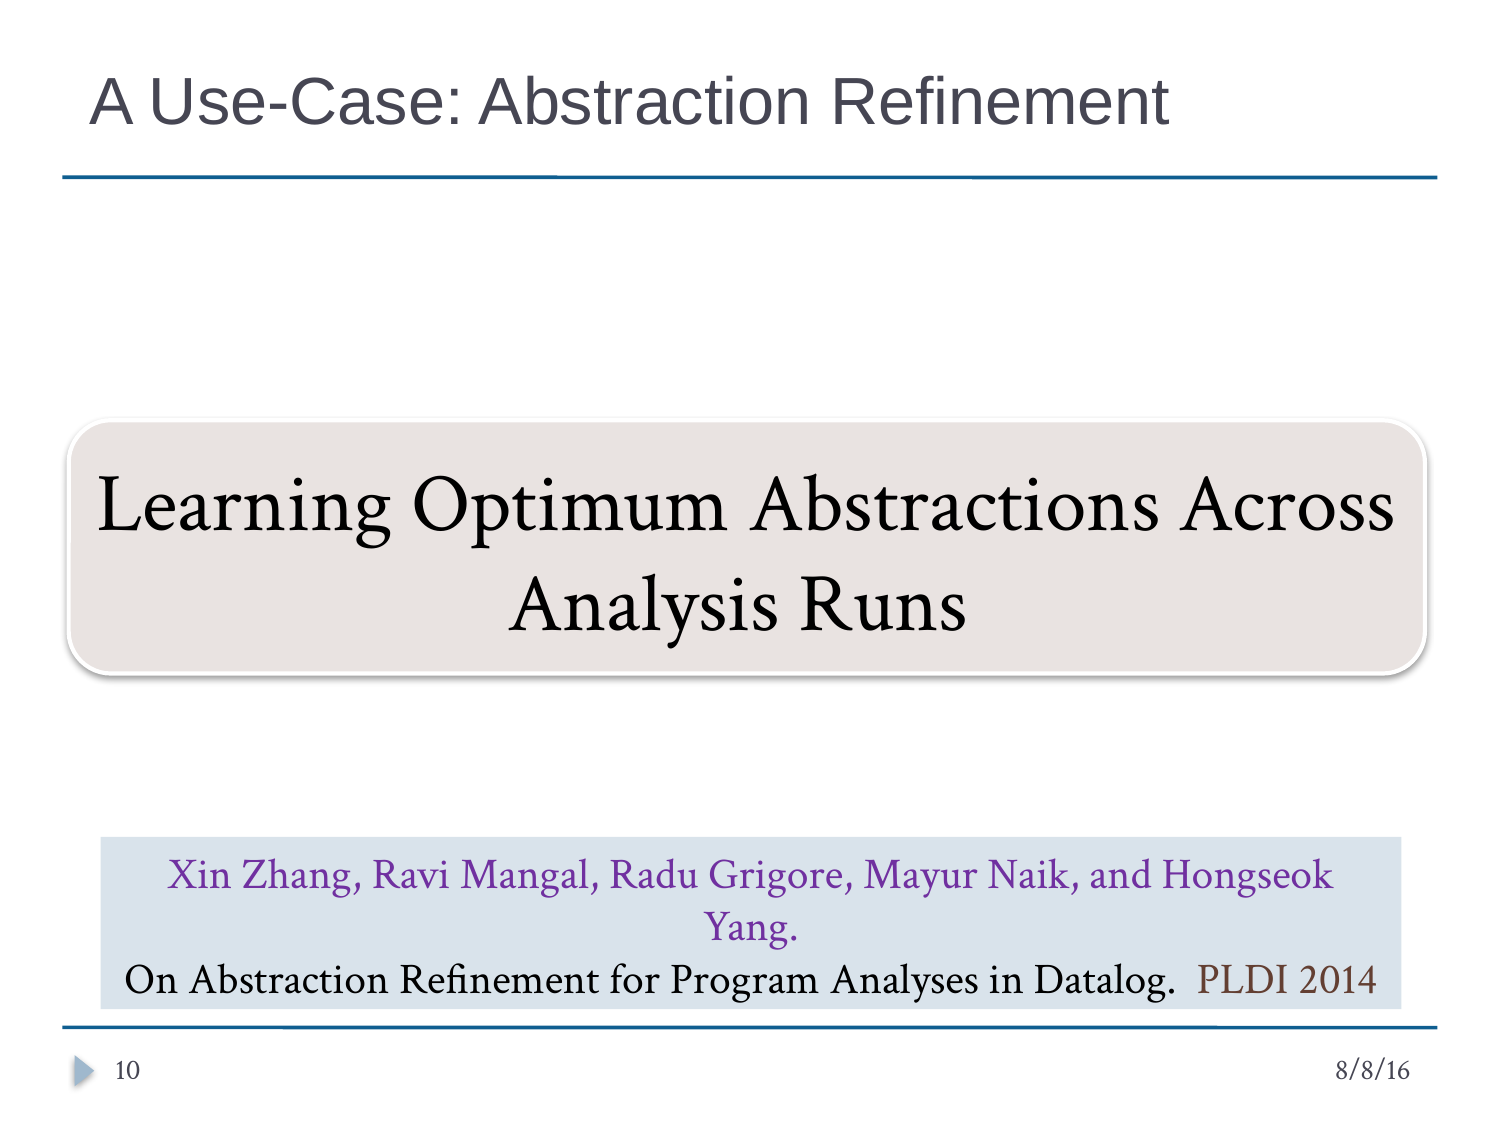

# A Use-Case: Abstraction Refinement
Learning Optimum Abstractions Across Analysis Runs
Xin Zhang, Ravi Mangal, Radu Grigore, Mayur Naik, and Hongseok Yang.
On Abstraction Refinement for Program Analyses in Datalog.  PLDI 2014
10
8/8/16